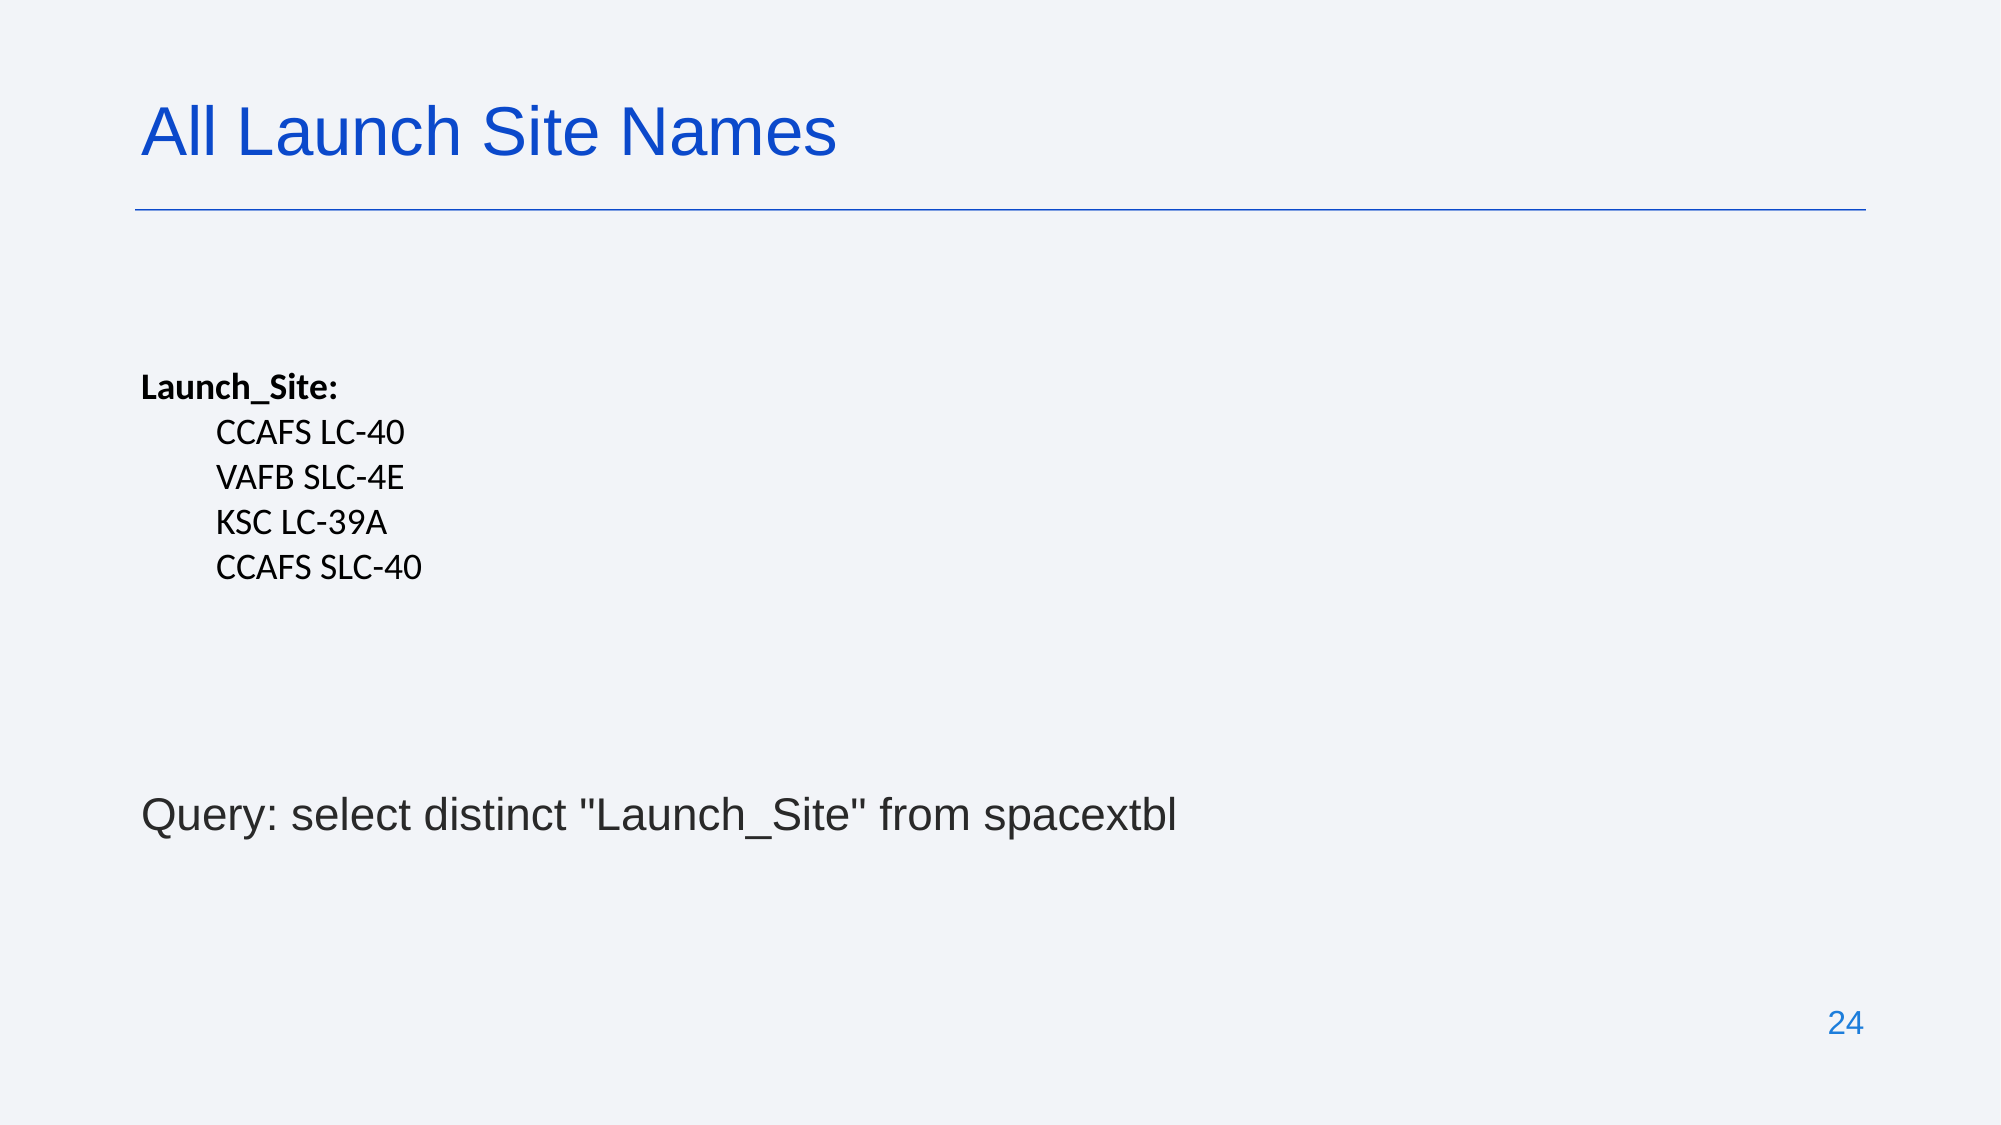

All Launch Site Names

Launch_Site:
CCAFS LC-40
VAFB SLC-4E
KSC LC-39A
CCAFS SLC-40

Query: select distinct "Launch_Site" from spacextbl
24